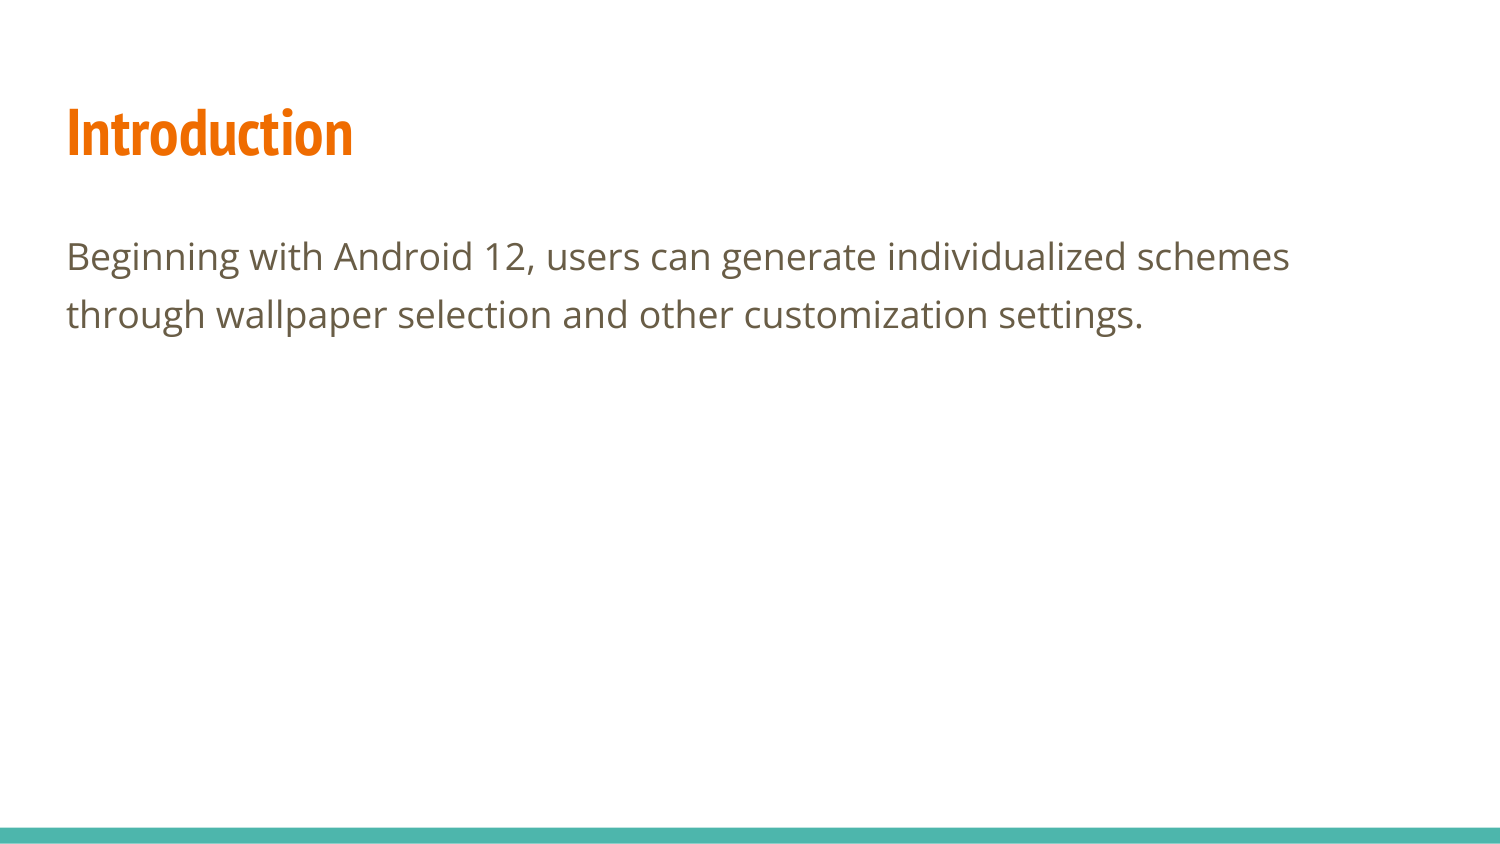

# Introduction
Beginning with Android 12, users can generate individualized schemes through wallpaper selection and other customization settings.